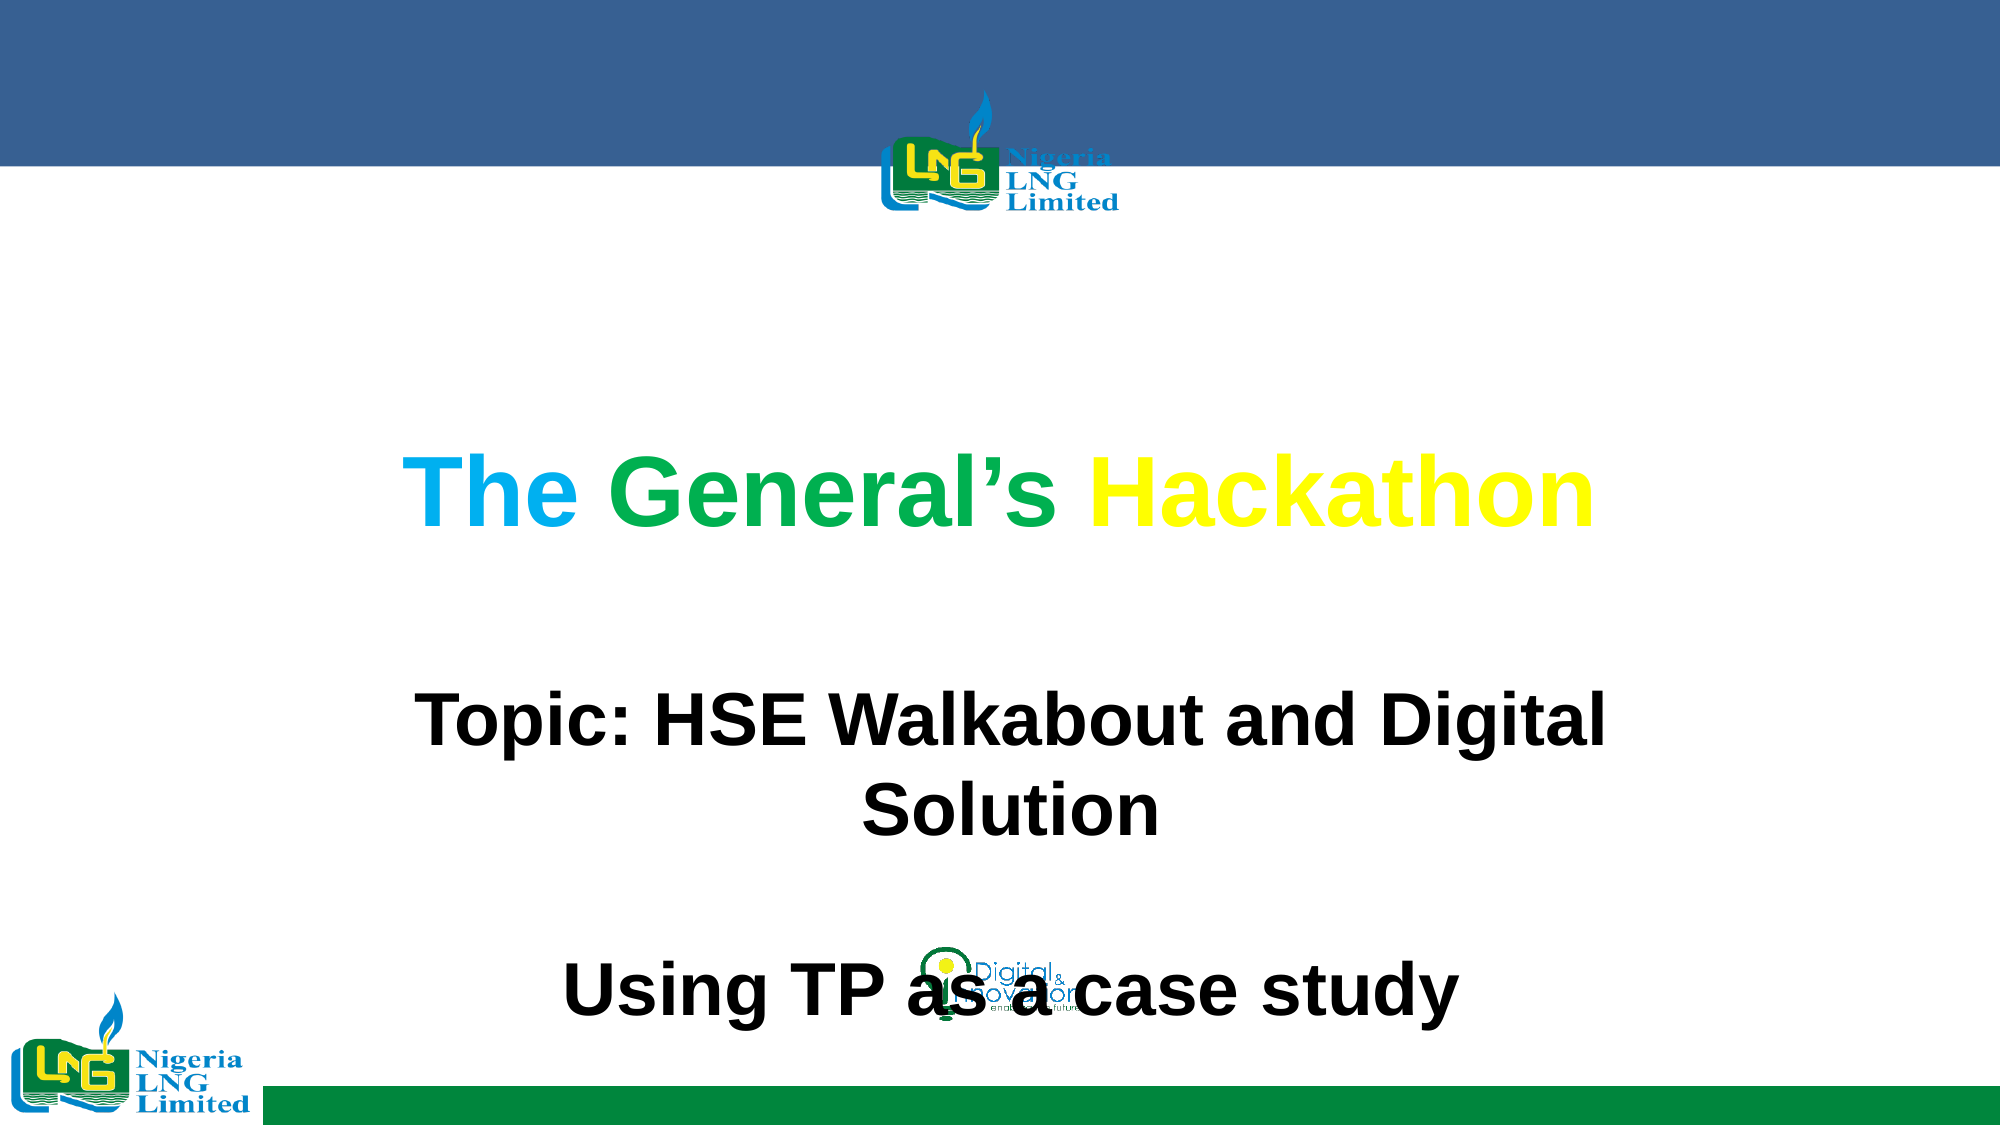

The General’s Hackathon

Topic: HSE Walkabout and Digital Solution

Using TP as a case study